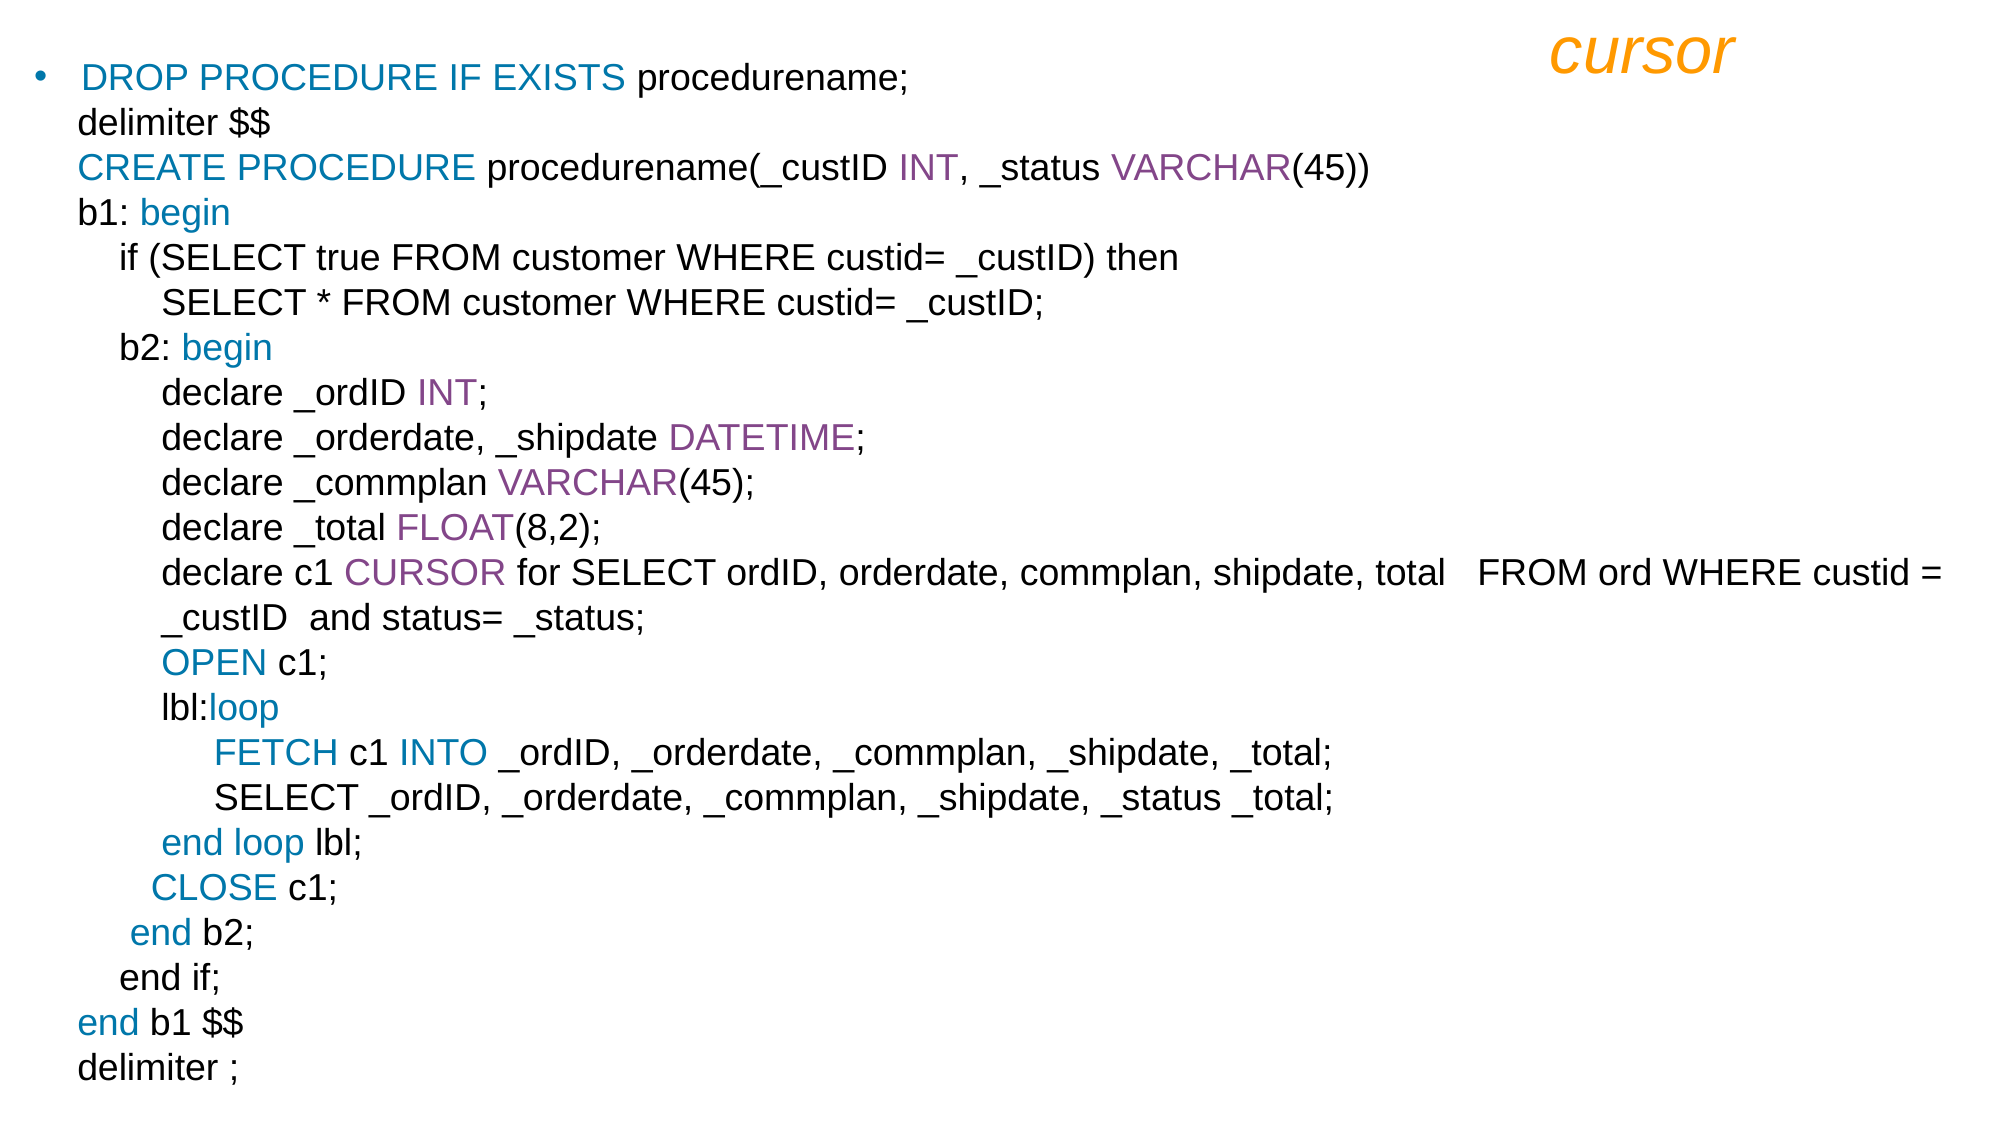

cursor
DROP PROCEDURE IF EXISTS procedurename;
delimiter $$
CREATE PROCEDURE procedurename(_custID INT, _status VARCHAR(45))
b1: begin
    if (SELECT true FROM customer WHERE custid= _custID) then
        SELECT * FROM customer WHERE custid= _custID;
    b2: begin
        declare _ordID INT;
        declare _orderdate, _shipdate DATETIME;
        declare _commplan VARCHAR(45);
        declare _total FLOAT(8,2);
        declare c1 CURSOR for SELECT ordID, orderdate, commplan, shipdate, total   FROM ord WHERE custid =
        _custID  and status= _status;
        OPEN c1;
        lbl:loop
             FETCH c1 INTO _ordID, _orderdate, _commplan, _shipdate, _total;
             SELECT _ordID, _orderdate, _commplan, _shipdate, _status _total;
        end loop lbl;
       CLOSE c1;
     end b2;
    end if;
end b1 $$
delimiter ;